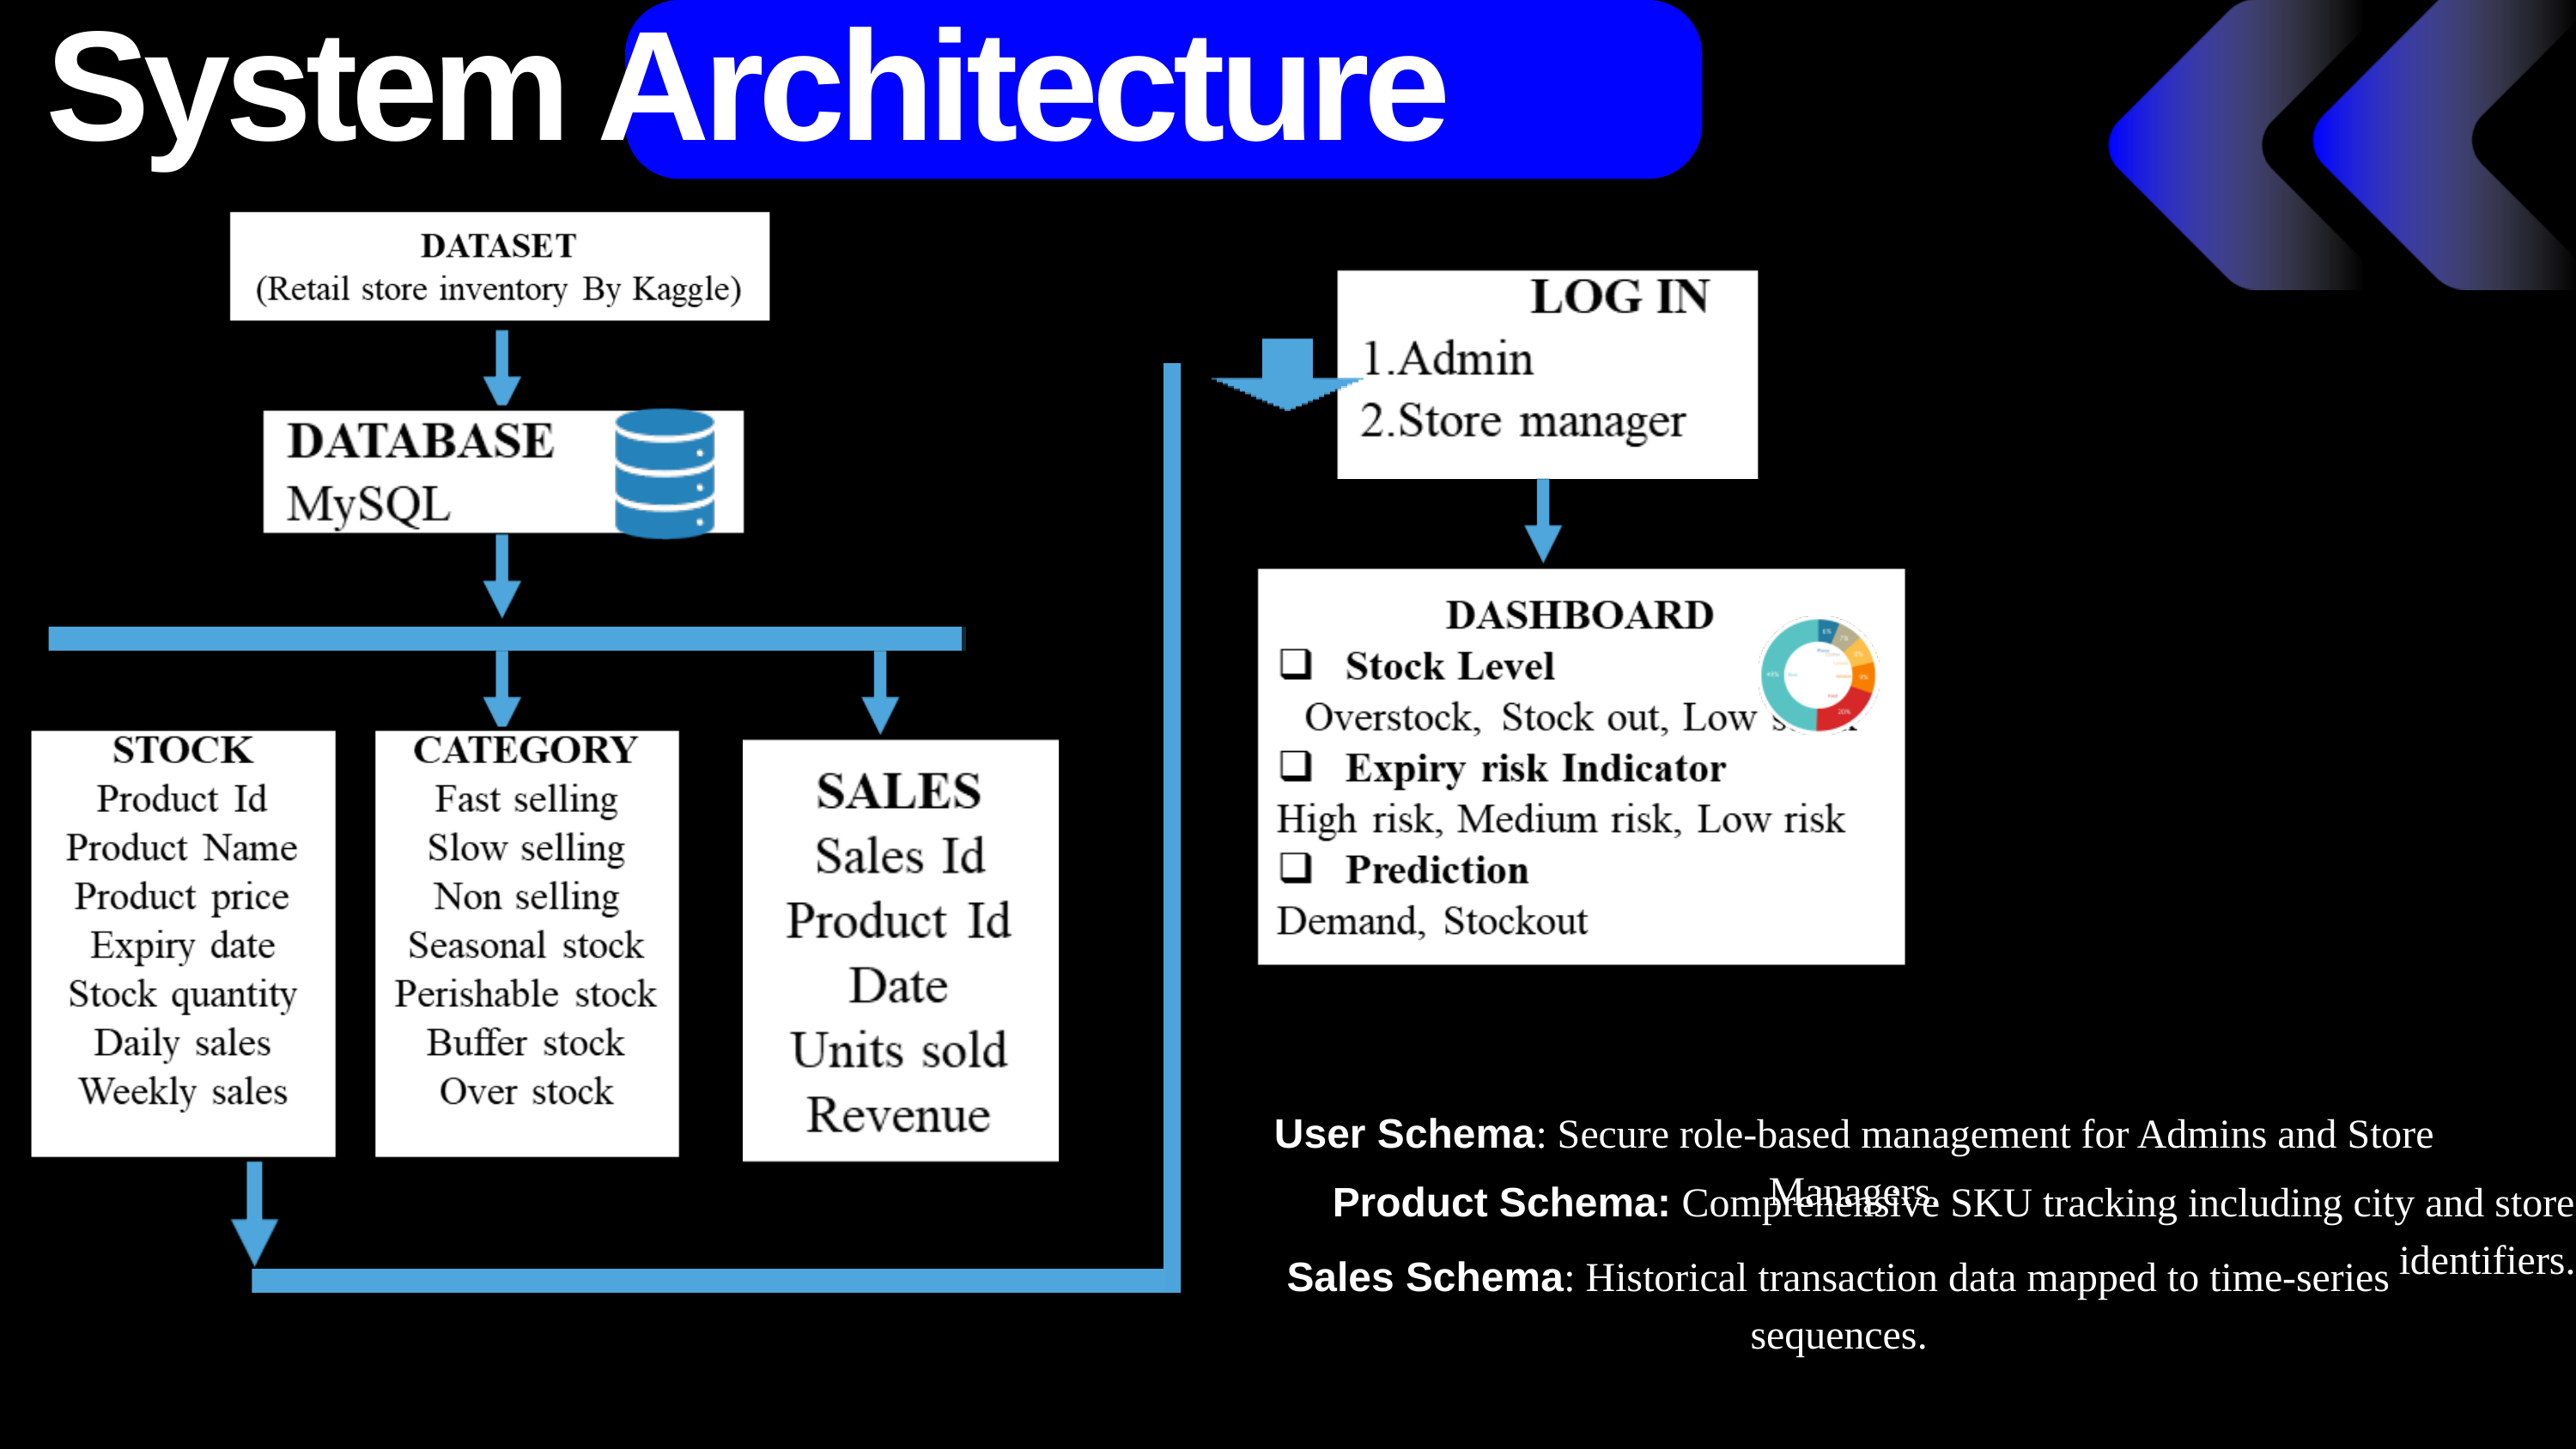

System Architecture

User Schema: Secure role-based management for Admins and Store Managers.

Product Schema: Comprehensive SKU tracking including city and store identifiers.

Sales Schema: Historical transaction data mapped to time-series sequences.